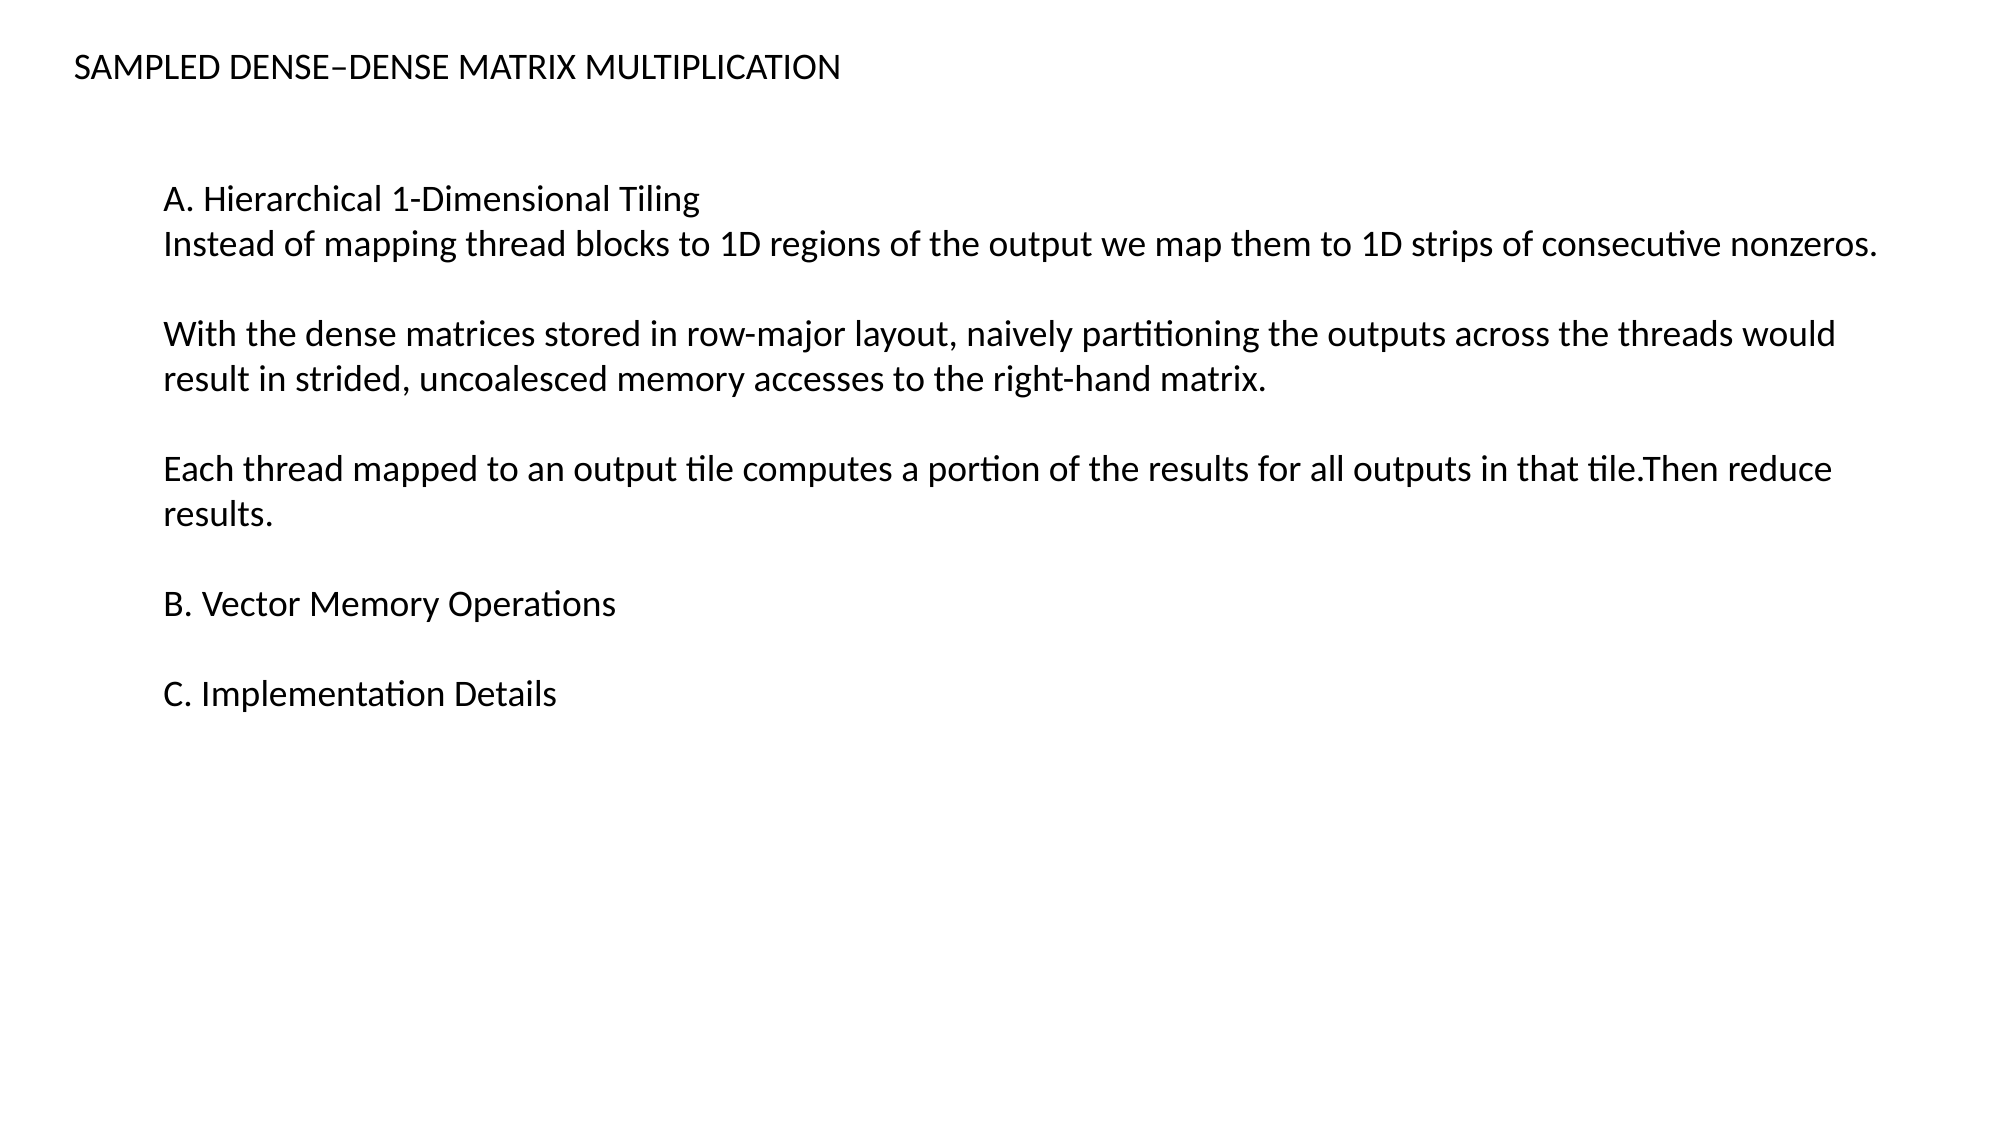

SAMPLED DENSE–DENSE MATRIX MULTIPLICATION
A. Hierarchical 1-Dimensional Tiling
Instead of mapping thread blocks to 1D regions of the output we map them to 1D strips of consecutive nonzeros.

With the dense matrices stored in row-major layout, naively partitioning the outputs across the threads would
result in strided, uncoalesced memory accesses to the right-hand matrix.

Each thread mapped to an output tile computes a portion of the results for all outputs in that tile.Then reduce
results.

B. Vector Memory Operations

C. Implementation Details